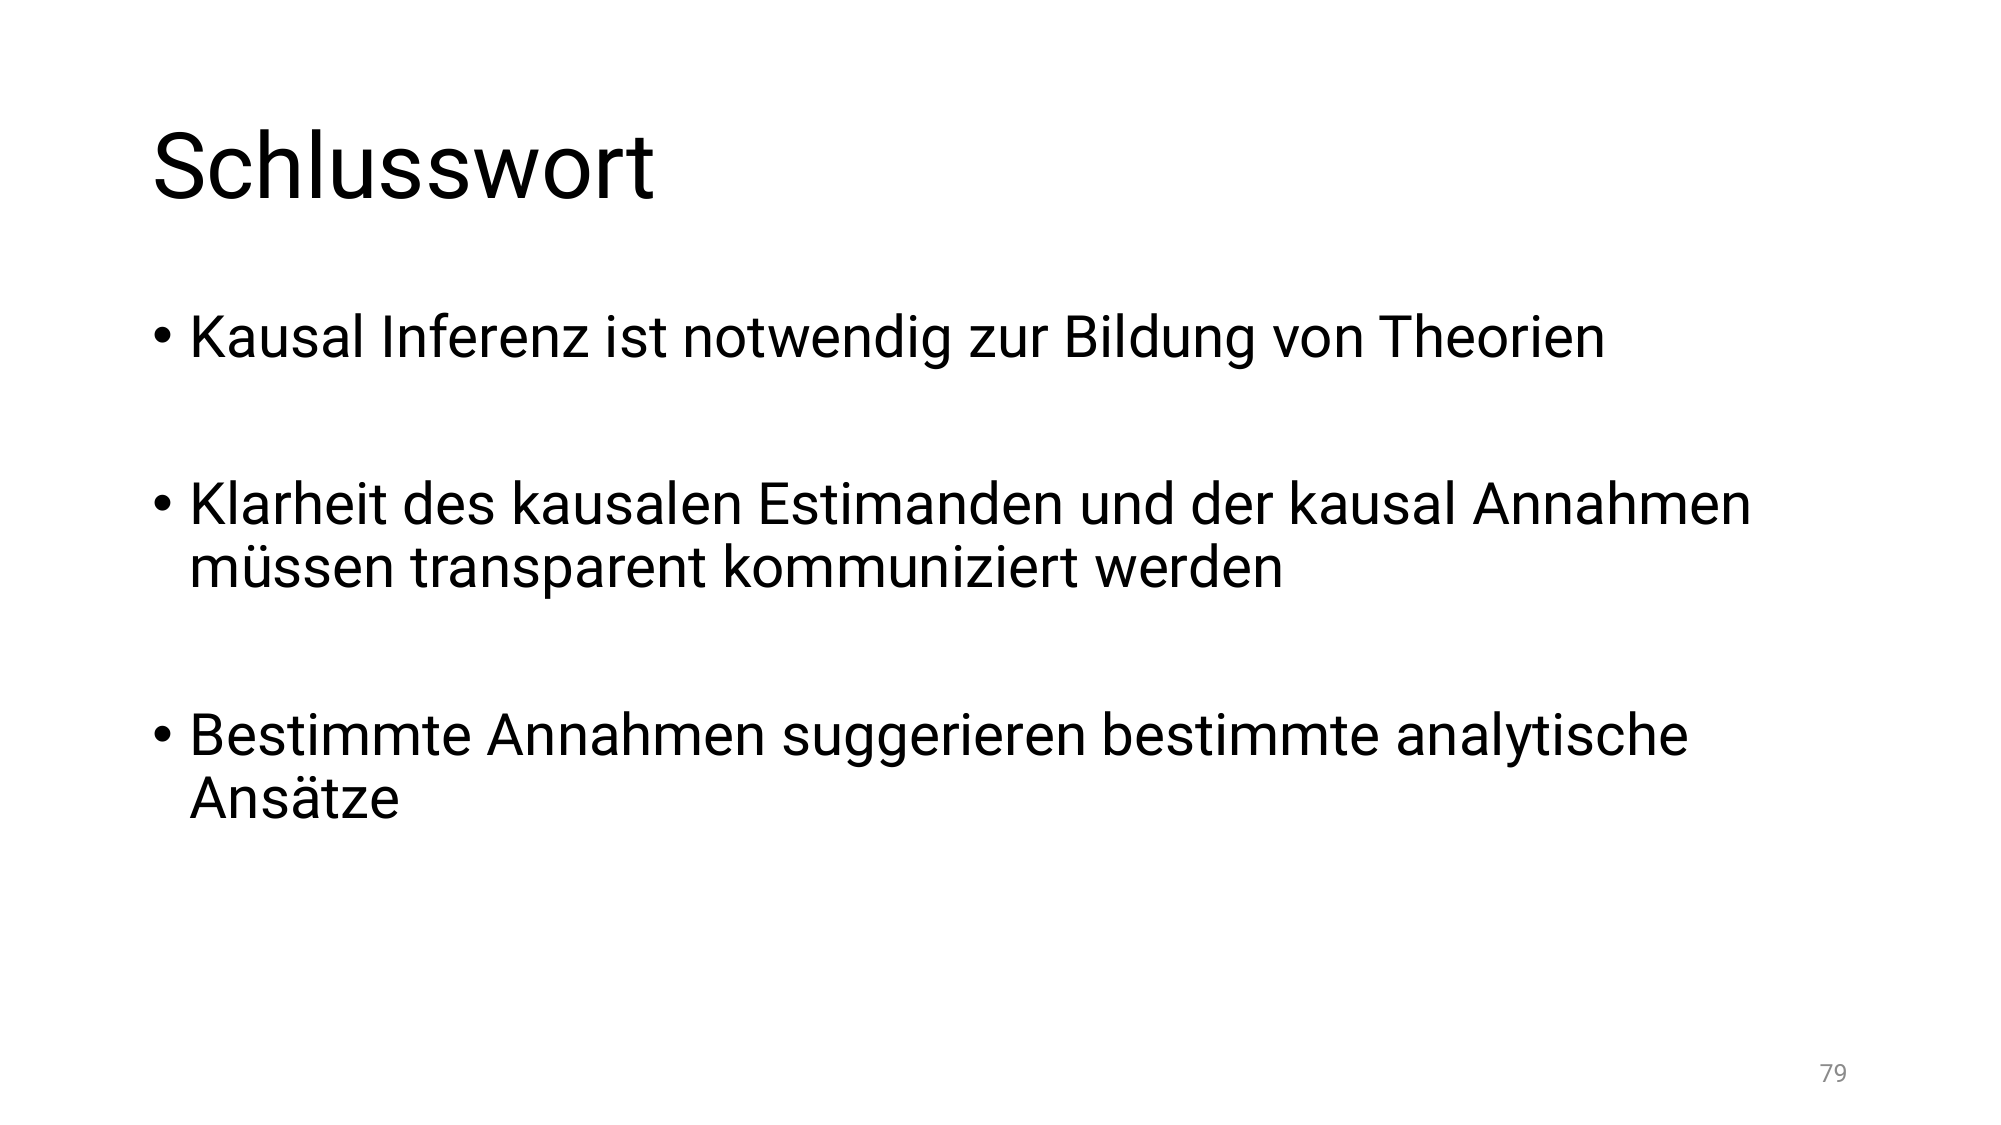

# Schlusswort
Kausal Inferenz ist notwendig zur Bildung von Theorien

Klarheit des kausalen Estimanden und der kausal Annahmen müssen transparent kommuniziert werden

Bestimmte Annahmen suggerieren bestimmte analytische Ansätze

79